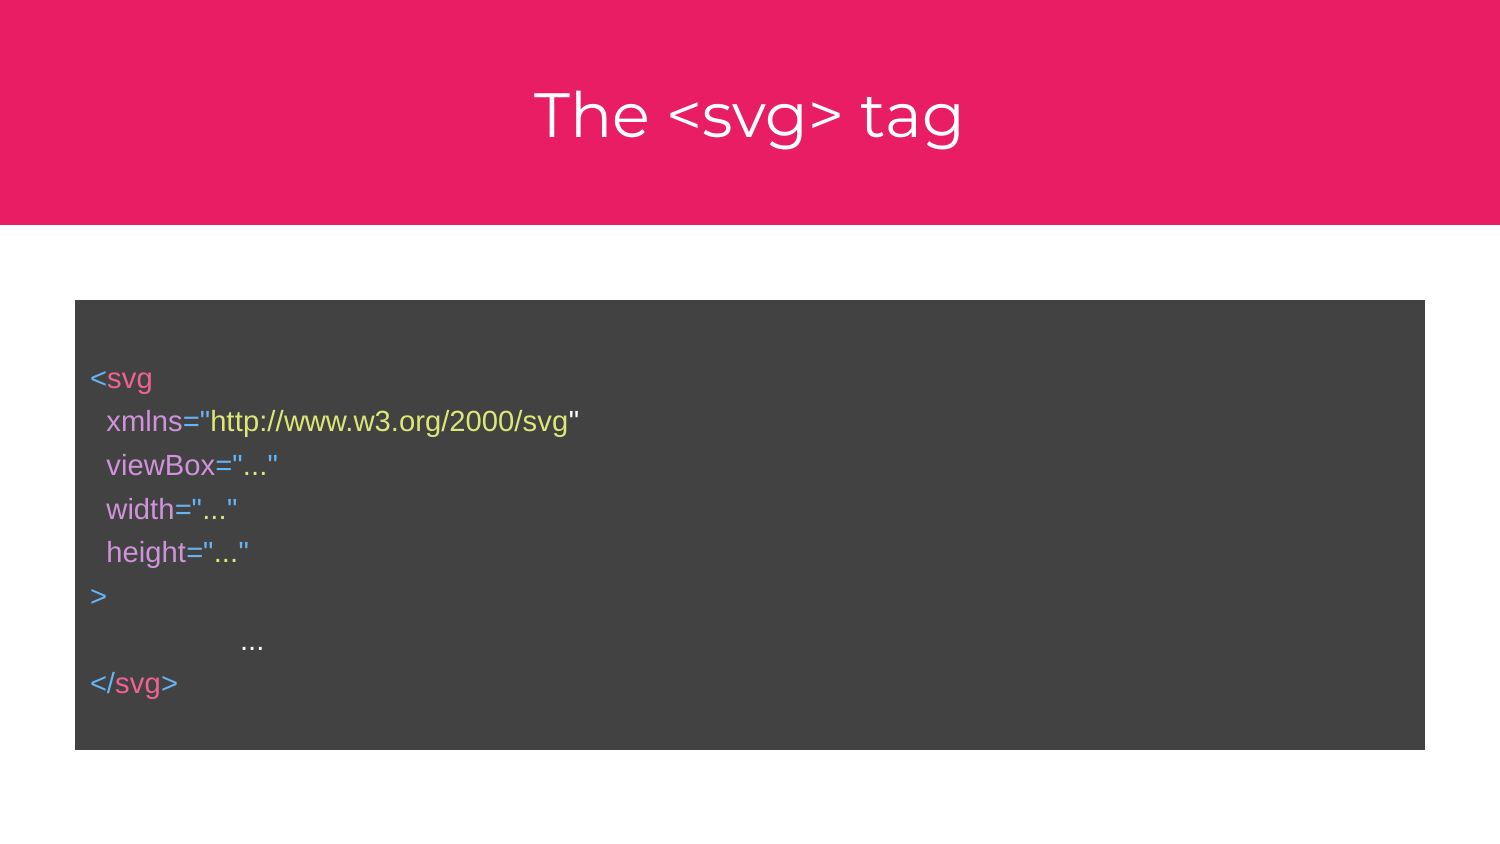

# The <svg> tag
<svg
  xmlns="http://www.w3.org/2000/svg"
  viewBox="..."
  width="..."
  height="..."
>
	...
</svg>